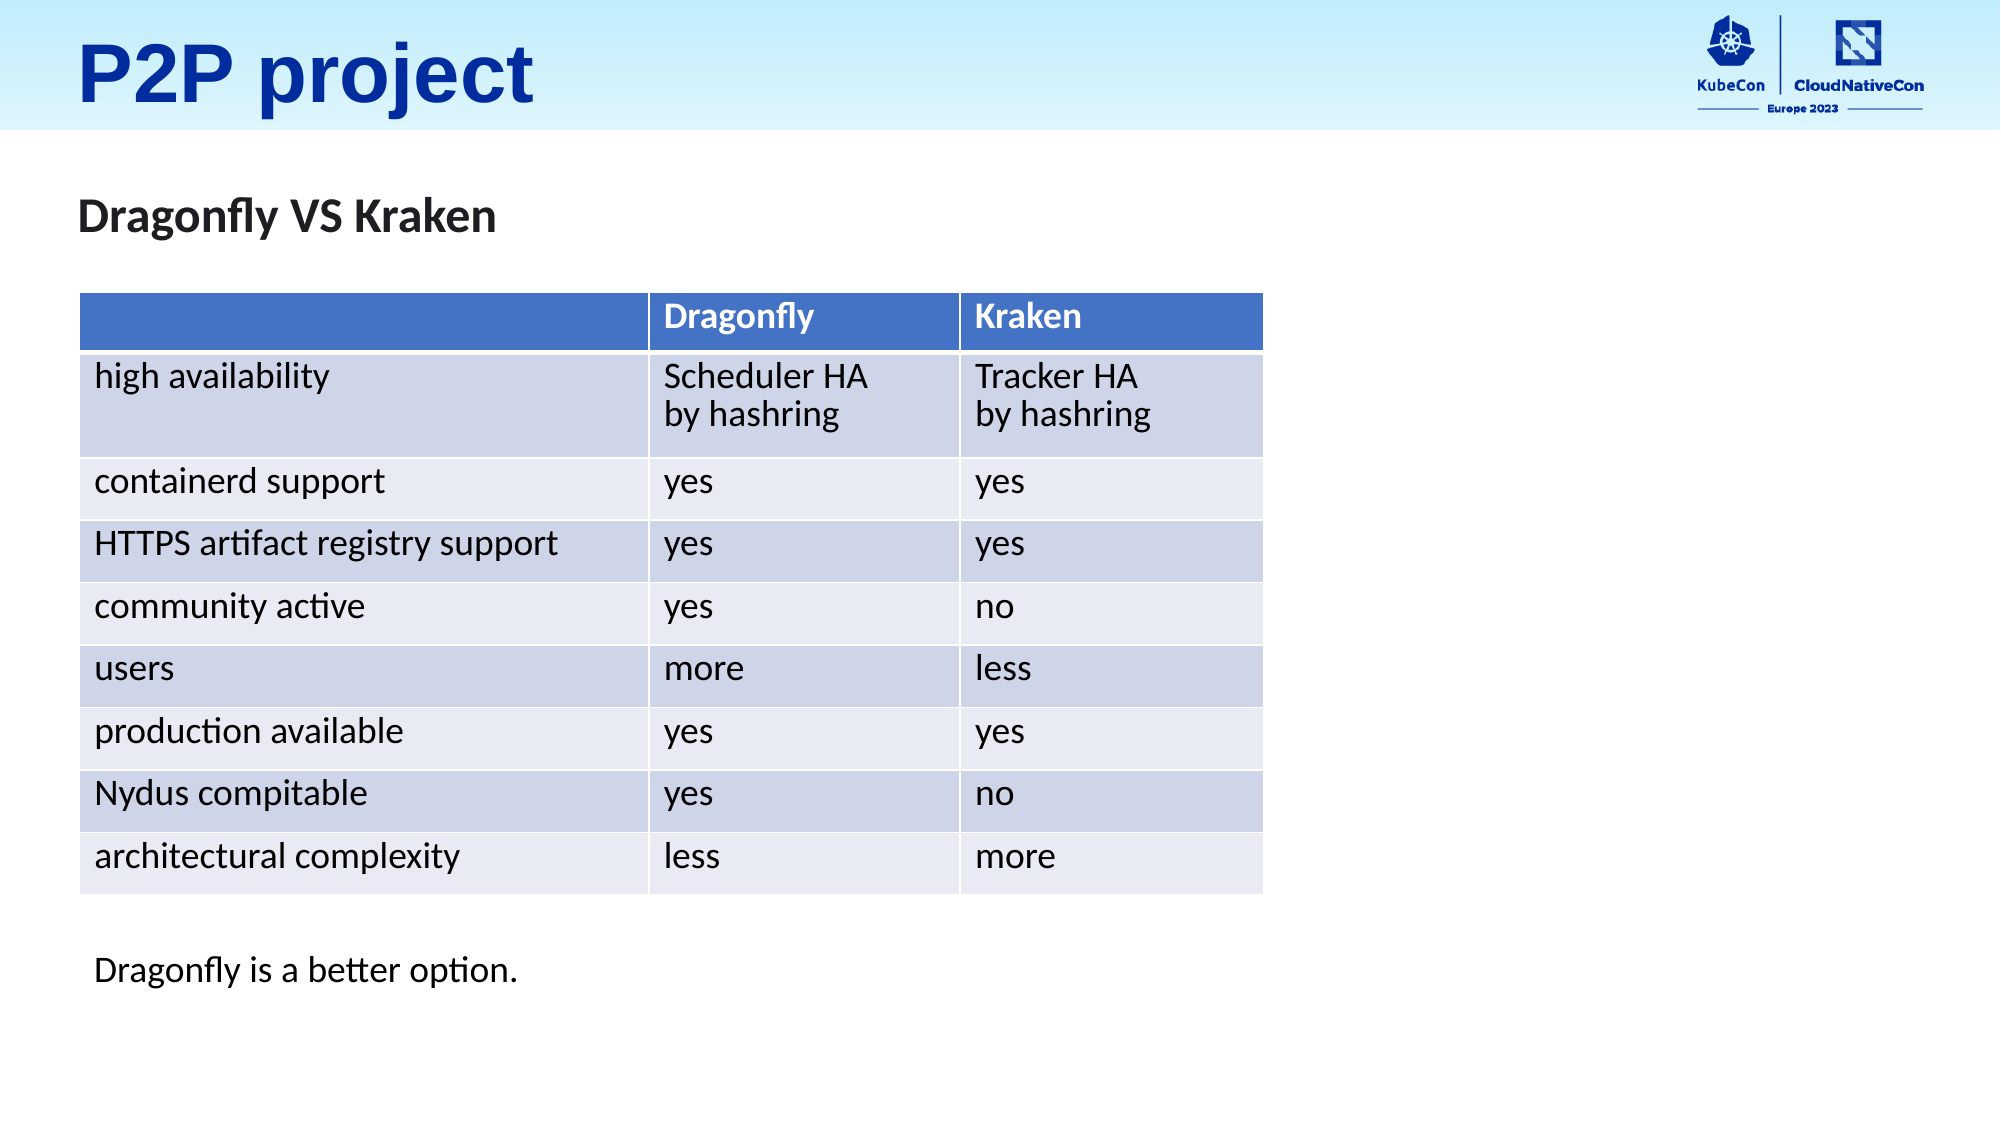

P2P project
Dragonfly VS Kraken
|  | Dragonfly | Kraken |
| --- | --- | --- |
| high availability | Scheduler HA by hashring | Tracker HA by hashring |
| containerd support | yes | yes |
| HTTPS artifact registry support | yes | yes |
| community active | yes | no |
| users | more | less |
| production available | yes | yes |
| Nydus compitable | yes | no |
| architectural complexity | less | more |
Dragonfly is a better option.